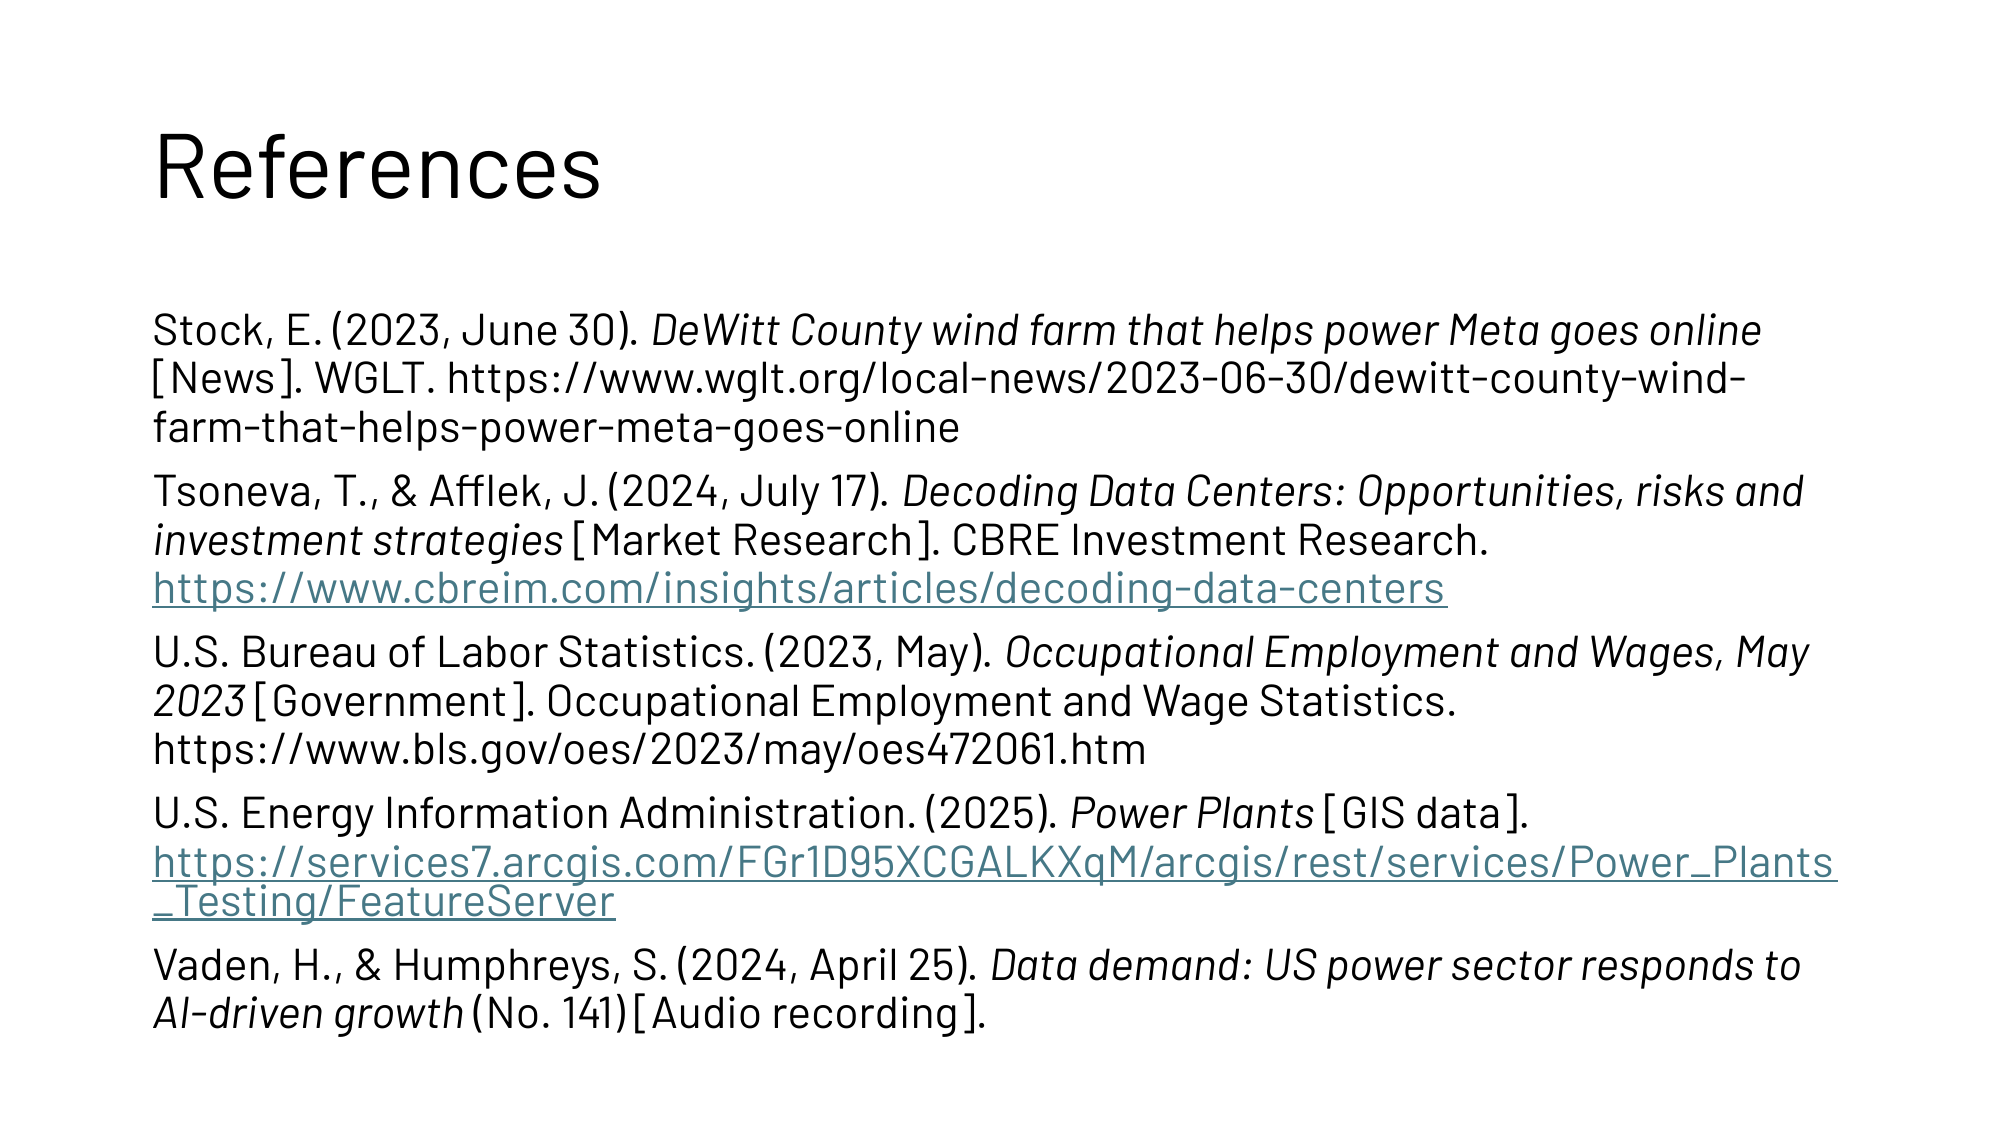

# References
Stock, E. (2023, June 30). DeWitt County wind farm that helps power Meta goes online [News]. WGLT. https://www.wglt.org/local-news/2023-06-30/dewitt-county-wind-farm-that-helps-power-meta-goes-online
Tsoneva, T., & Afflek, J. (2024, July 17). Decoding Data Centers: Opportunities, risks and investment strategies [Market Research]. CBRE Investment Research. https://www.cbreim.com/insights/articles/decoding-data-centers
U.S. Bureau of Labor Statistics. (2023, May). Occupational Employment and Wages, May 2023 [Government]. Occupational Employment and Wage Statistics. https://www.bls.gov/oes/2023/may/oes472061.htm
U.S. Energy Information Administration. (2025). Power Plants [GIS data]. https://services7.arcgis.com/FGr1D95XCGALKXqM/arcgis/rest/services/Power_Plants_Testing/FeatureServer
Vaden, H., & Humphreys, S. (2024, April 25). Data demand: US power sector responds to AI-driven growth (No. 141) [Audio recording].